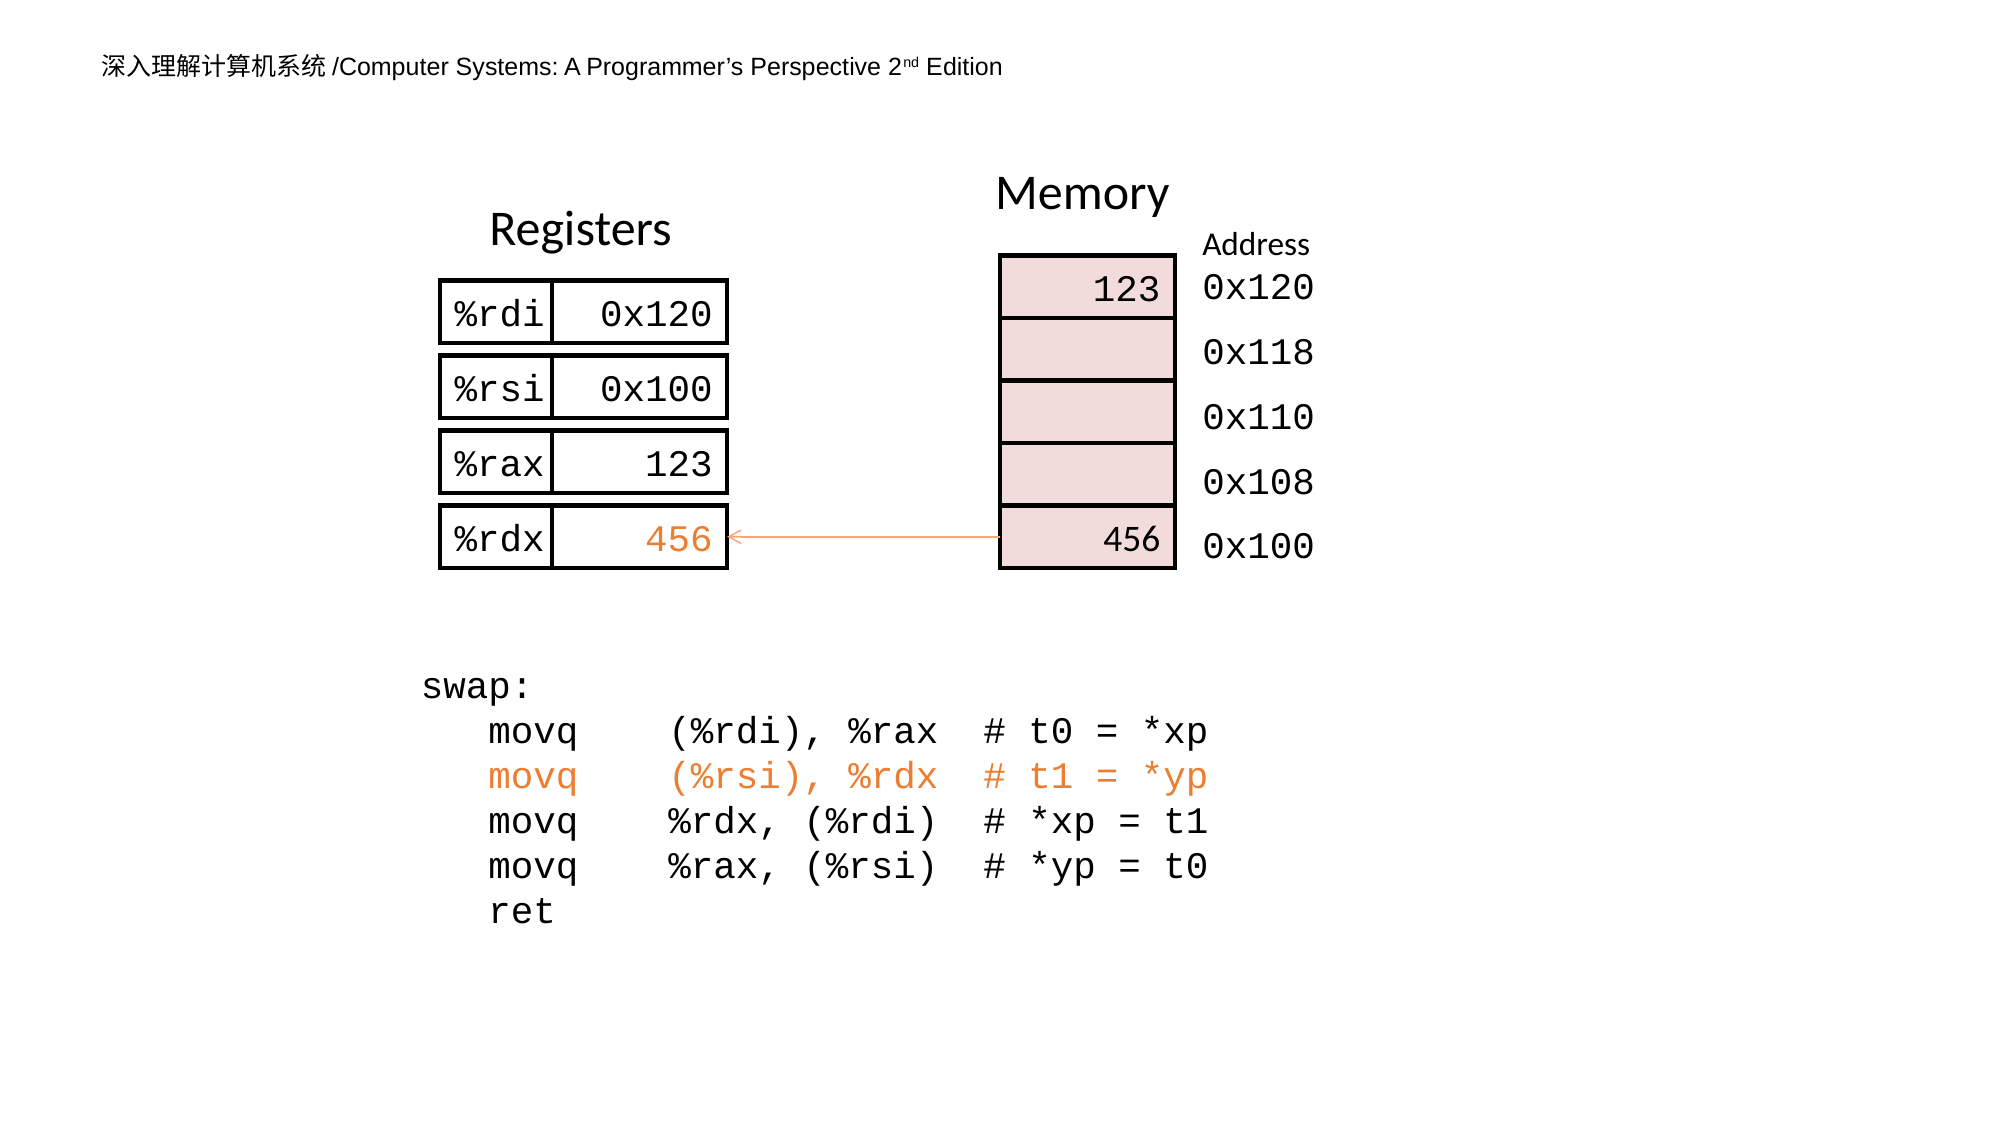

Memory
Registers
Address
0x120
0x118
0x110
0x108
0x100
123
%rdi
0x120
%rsi
0x100
%rax
123
%rdx
456

456
swap:
   movq    (%rdi), %rax  # t0 = *xp
   movq    (%rsi), %rdx  # t1 = *yp
   movq    %rdx, (%rdi)  # *xp = t1
   movq    %rax, (%rsi)  # *yp = t0
   ret